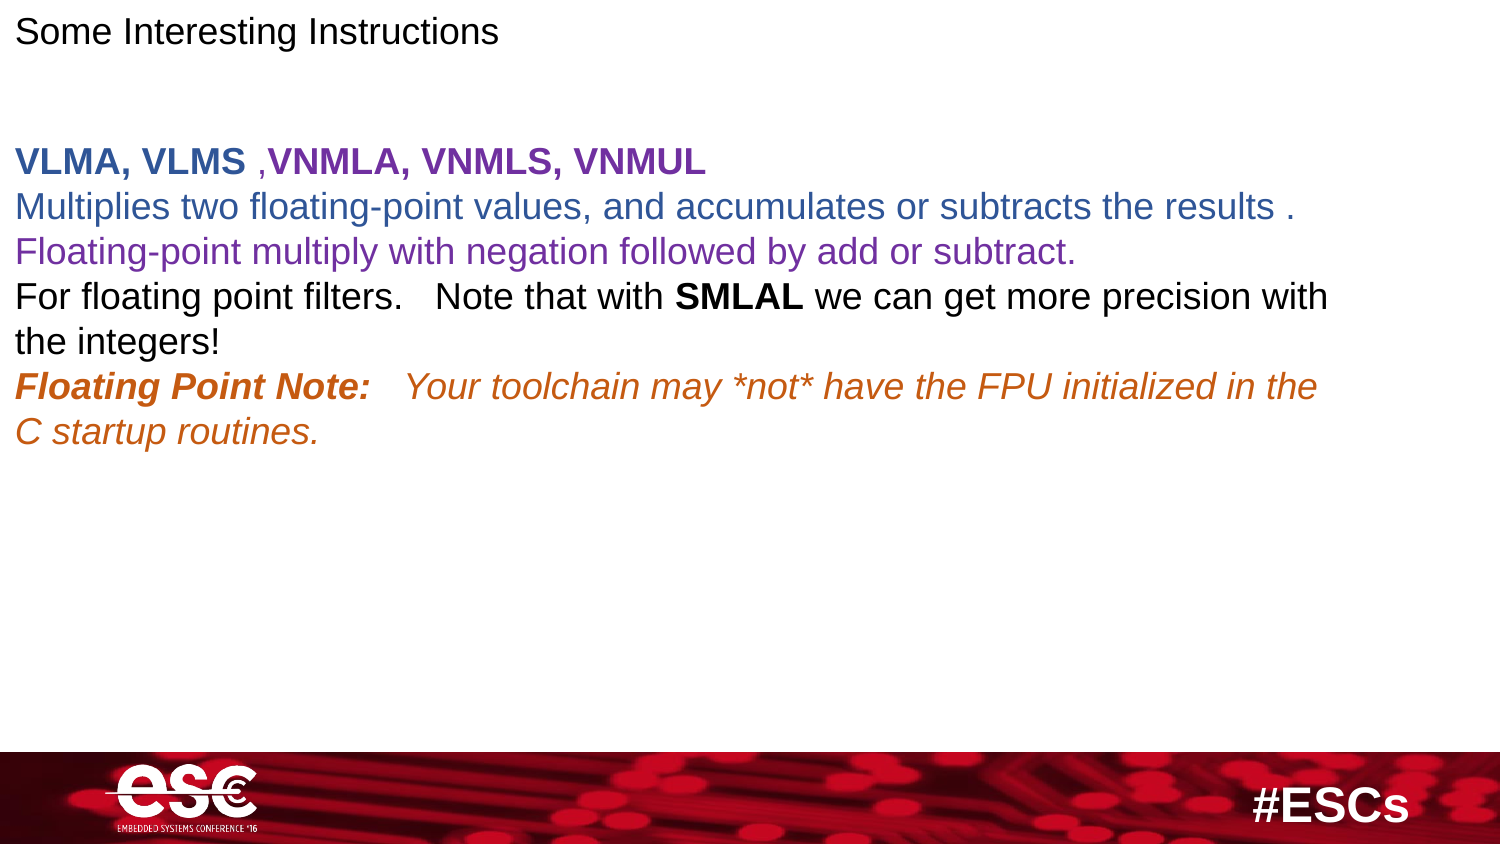

Some Interesting Instructions
VLMA, VLMS ,VNMLA, VNMLS, VNMUL
Multiplies two floating-point values, and accumulates or subtracts the results .  Floating-point multiply with negation followed by add or subtract.
For floating point filters.   Note that with SMLAL we can get more precision with the integers!
Floating Point Note:   Your toolchain may *not* have the FPU initialized in the C startup routines.